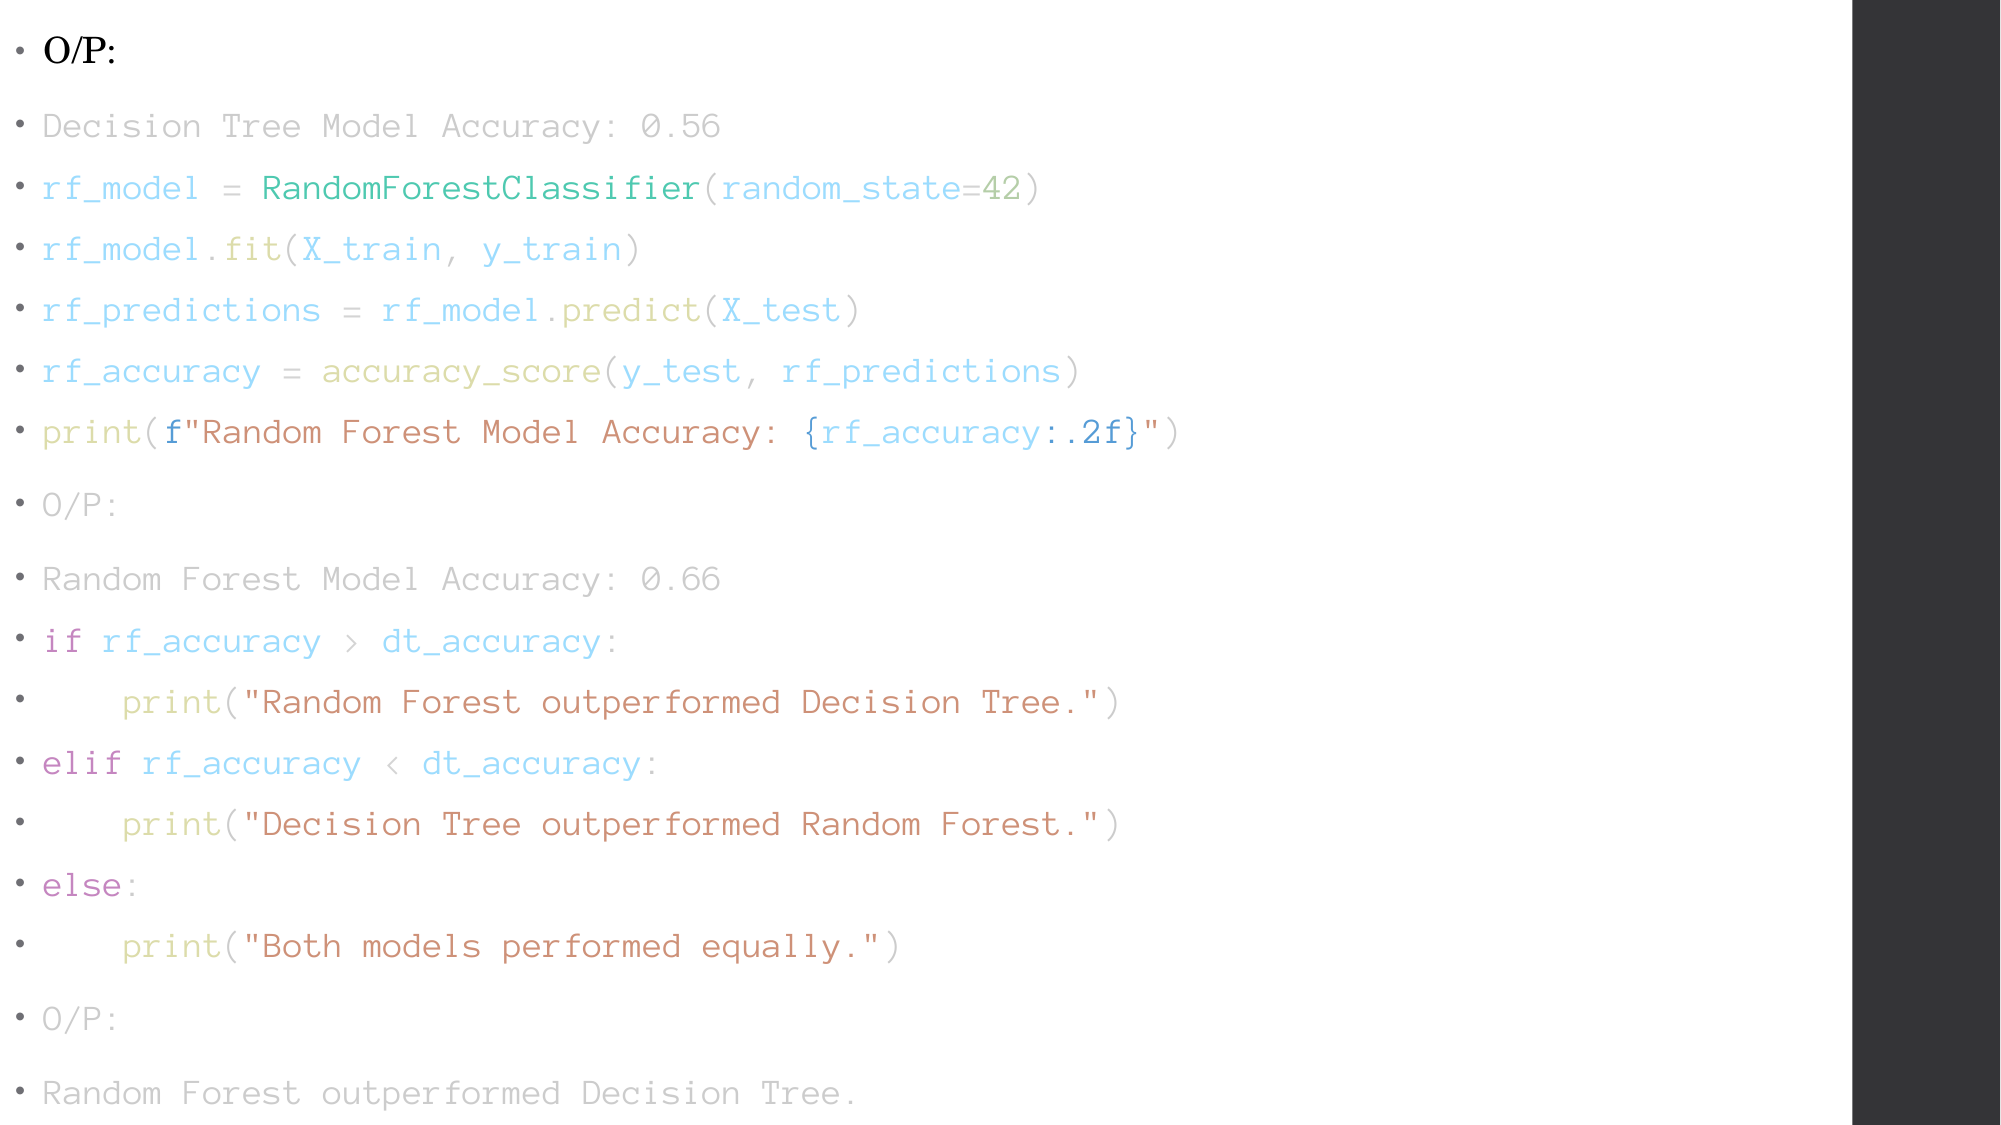

O/P:
Decision Tree Model Accuracy: 0.56
rf_model = RandomForestClassifier(random_state=42)
rf_model.fit(X_train, y_train)
rf_predictions = rf_model.predict(X_test)
rf_accuracy = accuracy_score(y_test, rf_predictions)
print(f"Random Forest Model Accuracy: {rf_accuracy:.2f}")
O/P:
Random Forest Model Accuracy: 0.66
if rf_accuracy > dt_accuracy:
    print("Random Forest outperformed Decision Tree.")
elif rf_accuracy < dt_accuracy:
    print("Decision Tree outperformed Random Forest.")
else:
    print("Both models performed equally.")
O/P:
Random Forest outperformed Decision Tree.